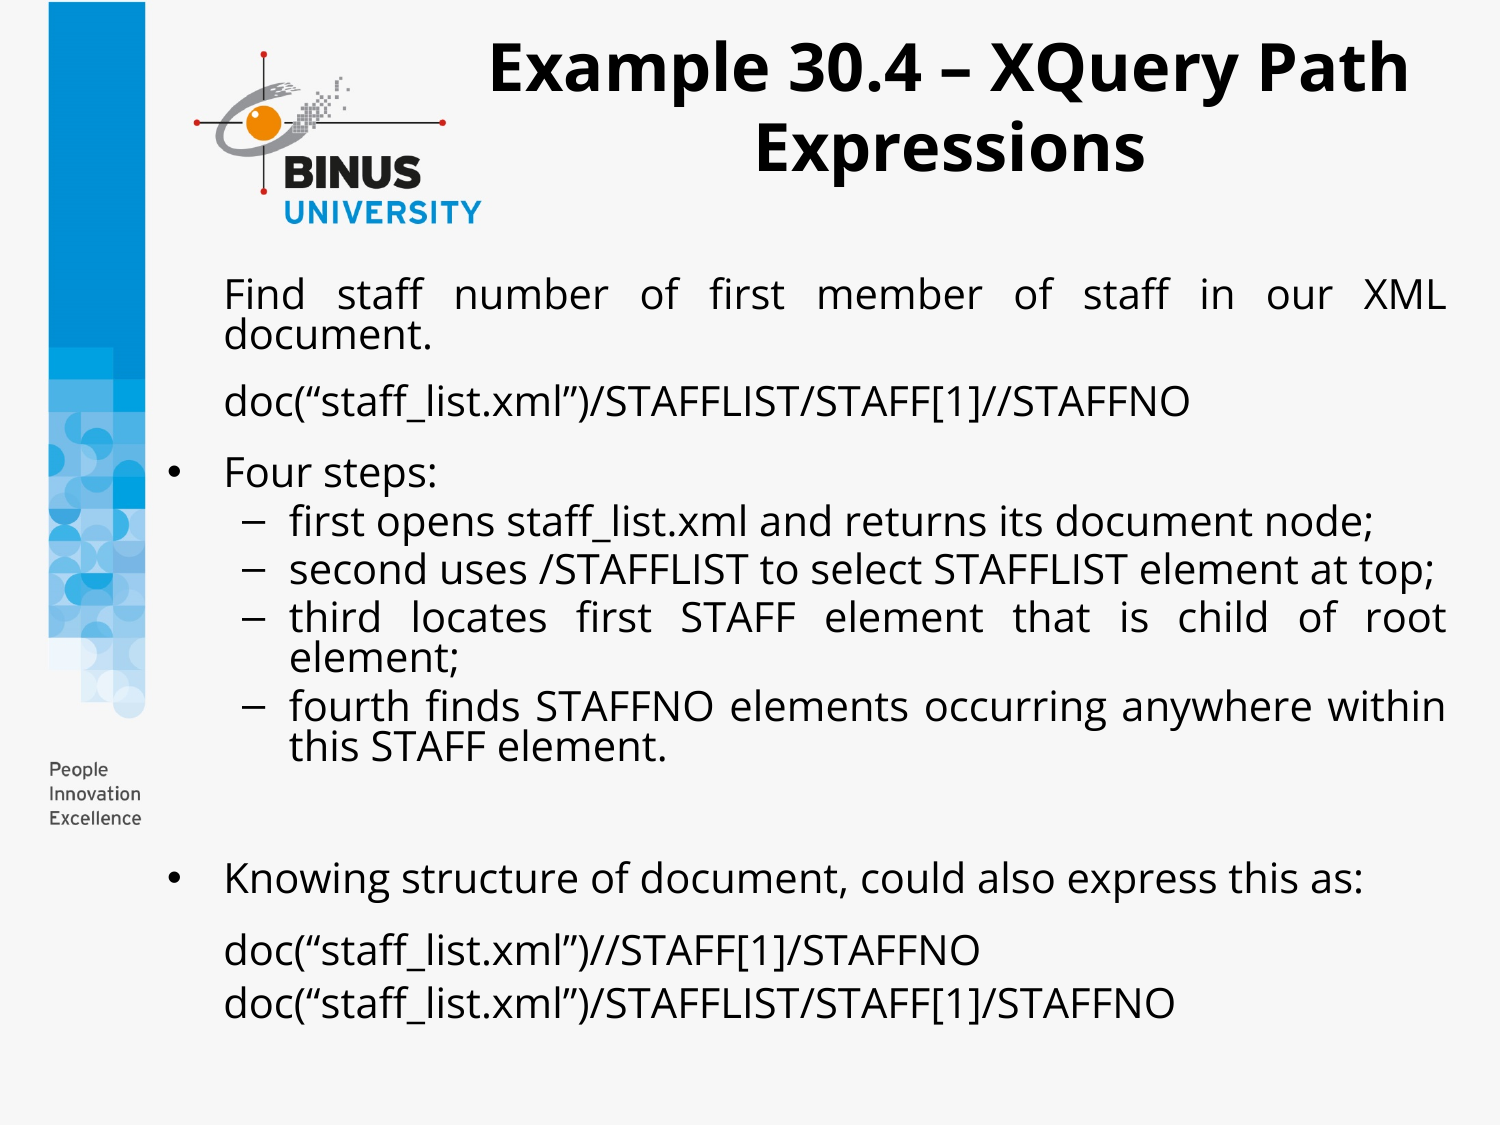

# Example 30.4 – XQuery Path Expressions
	Find staff number of first member of staff in our XML document.

	doc(“staff_list.xml”)/STAFFLIST/STAFF[1]//STAFFNO

Four steps:
first opens staff_list.xml and returns its document node;
second uses /STAFFLIST to select STAFFLIST element at top;
third locates first STAFF element that is child of root element;
fourth finds STAFFNO elements occurring anywhere within this STAFF element.

Knowing structure of document, could also express this as:

	doc(“staff_list.xml”)//STAFF[1]/STAFFNO
	doc(“staff_list.xml”)/STAFFLIST/STAFF[1]/STAFFNO